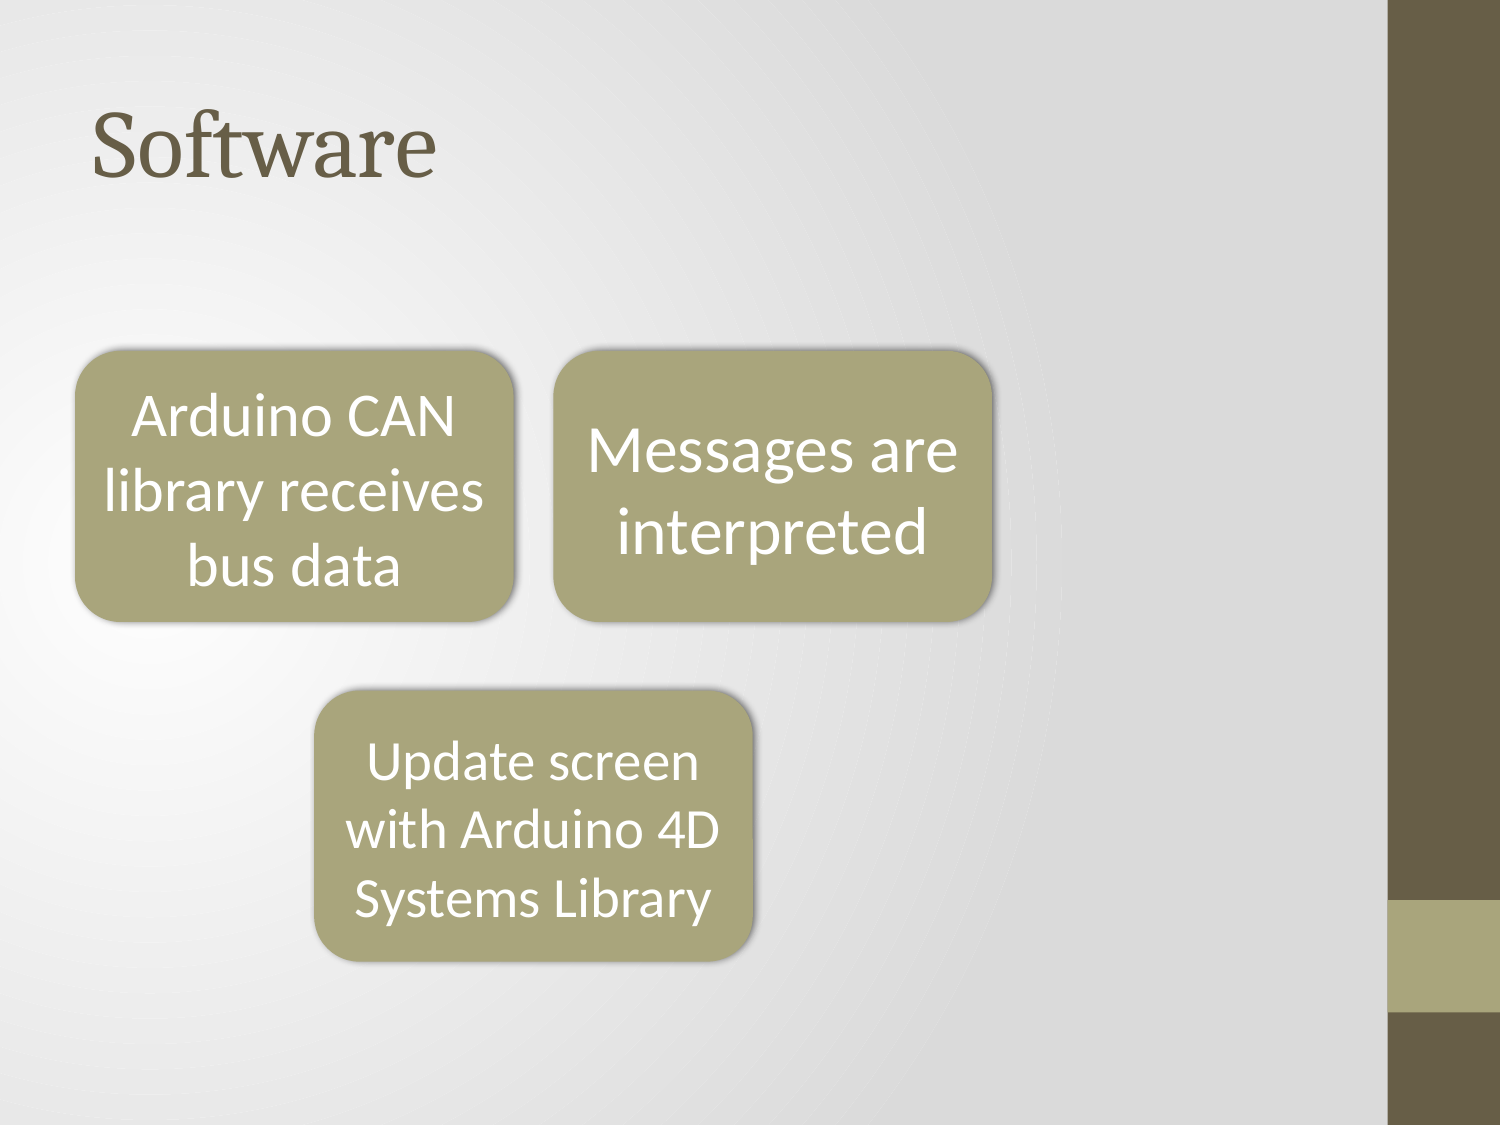

# Software
Arduino CAN library receives bus data
Messages are interpreted
Update screen with Arduino 4D Systems Library